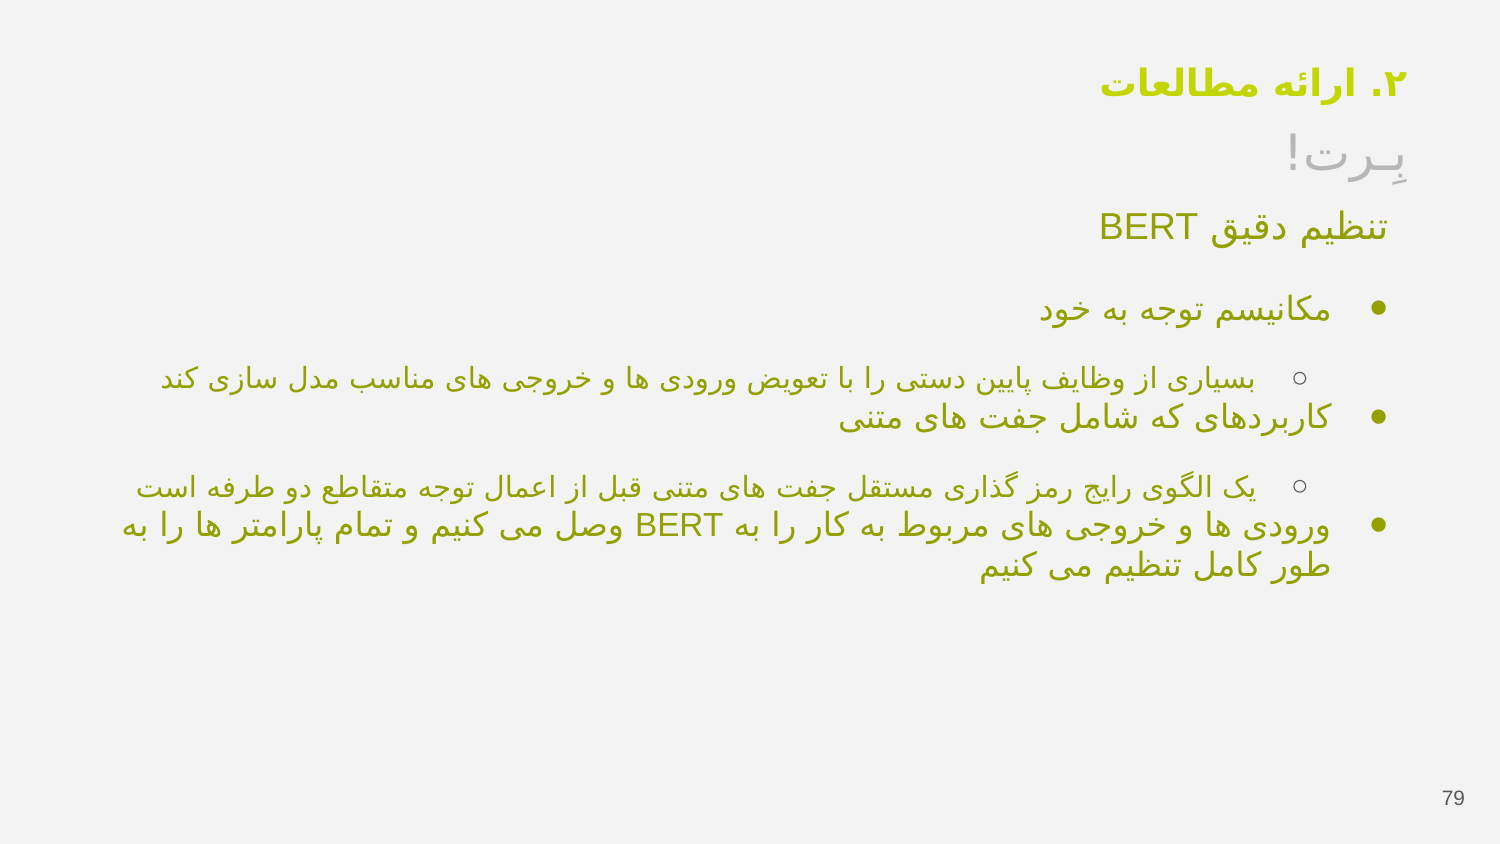

۲. ارائه مطالعات
بِـرت!
تنظیم دقیق BERT

مکانیسم توجه به خود
بسیاری از وظایف پایین دستی را با تعویض ورودی ها و خروجی های مناسب مدل سازی کند
کاربردهای که شامل جفت‌ های متنی
یک الگوی رایج رمز گذاری مستقل جفت‌ های متنی قبل از اعمال توجه متقاطع دو طرفه است
ورودی ها و خروجی های مربوط به کار را به BERT وصل می کنیم و تمام پارامتر ها را به طور کامل تنظیم می کنیم

79